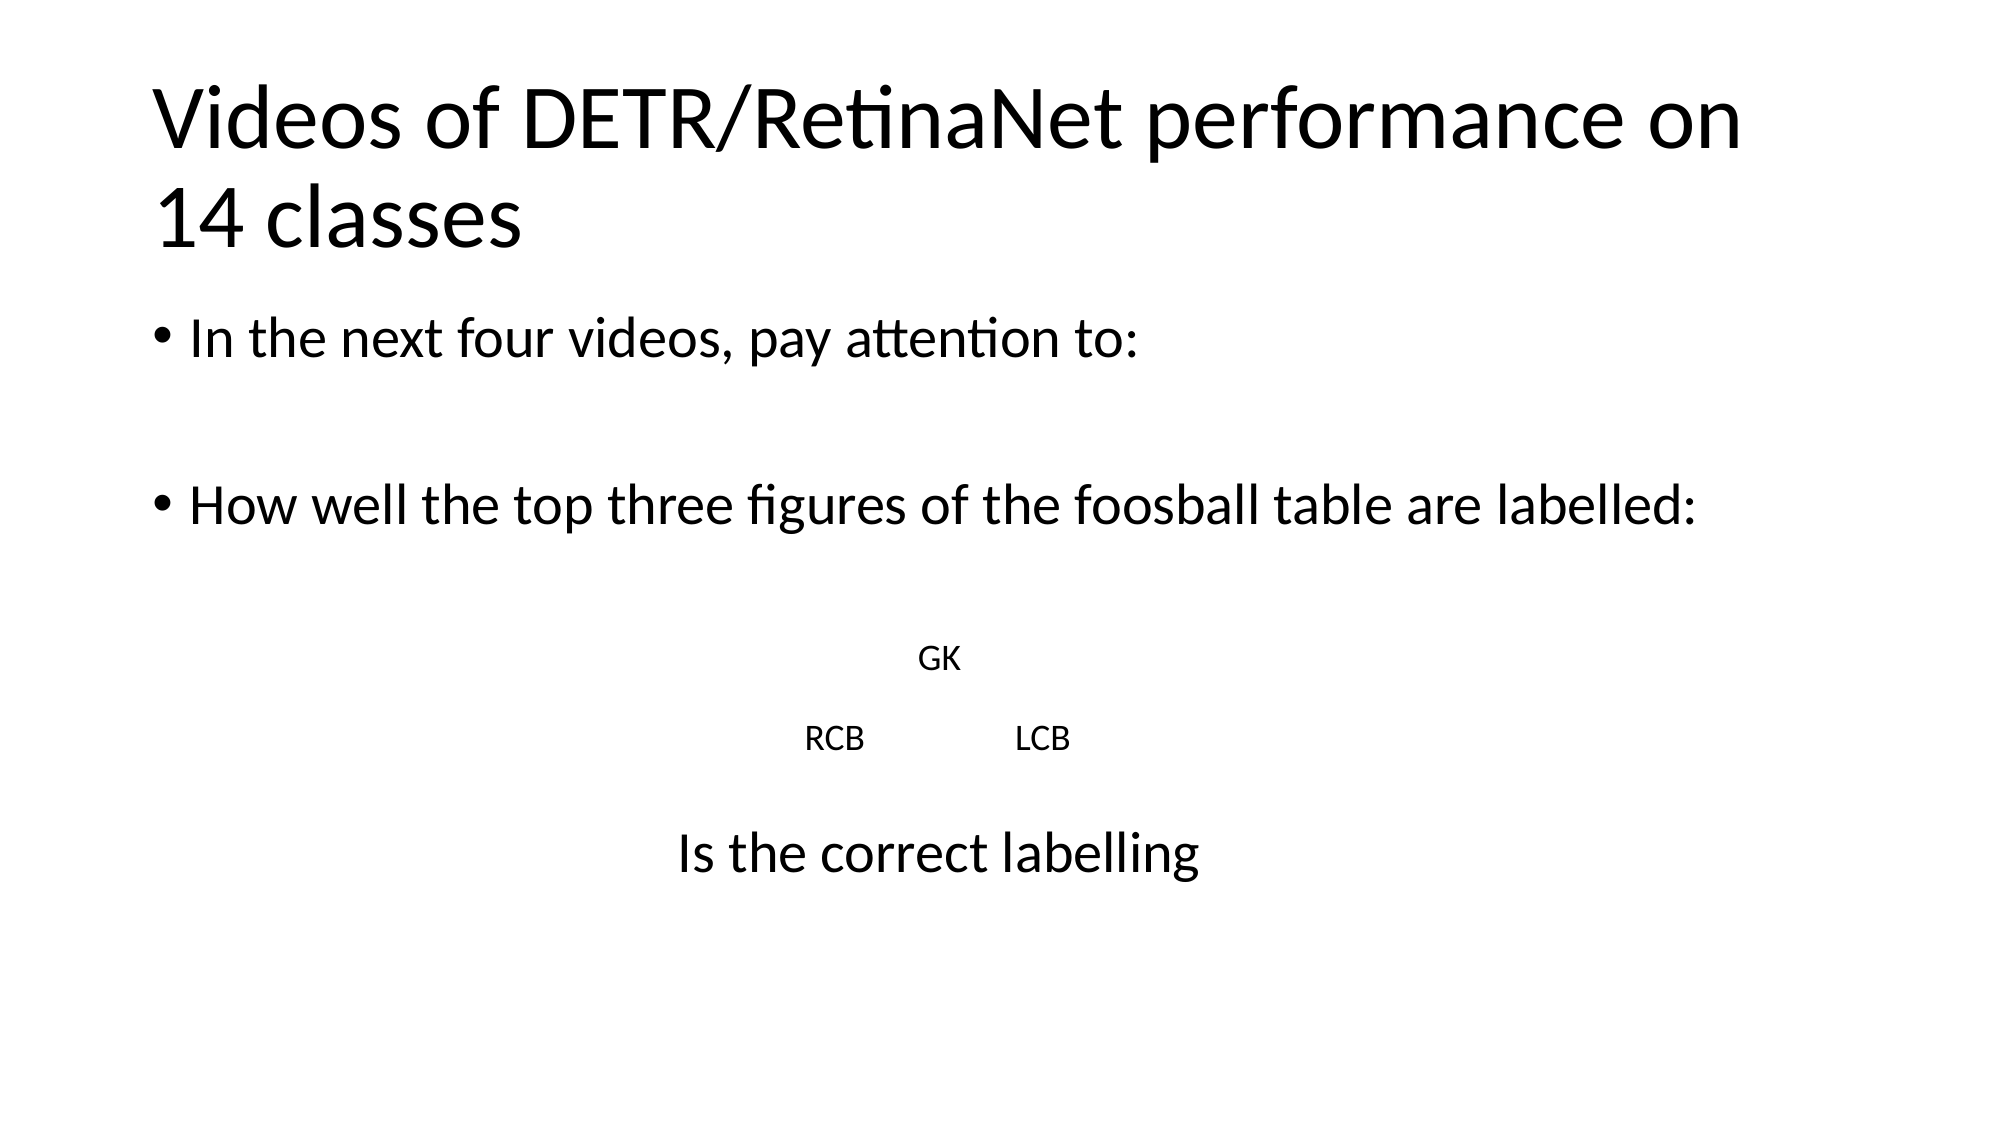

# Videos of DETR/RetinaNet performance on 14 classes
In the next four videos, pay attention to:

How well the top three figures of the foosball table are labelled:
GK
RCB
LCB
Is the correct labelling